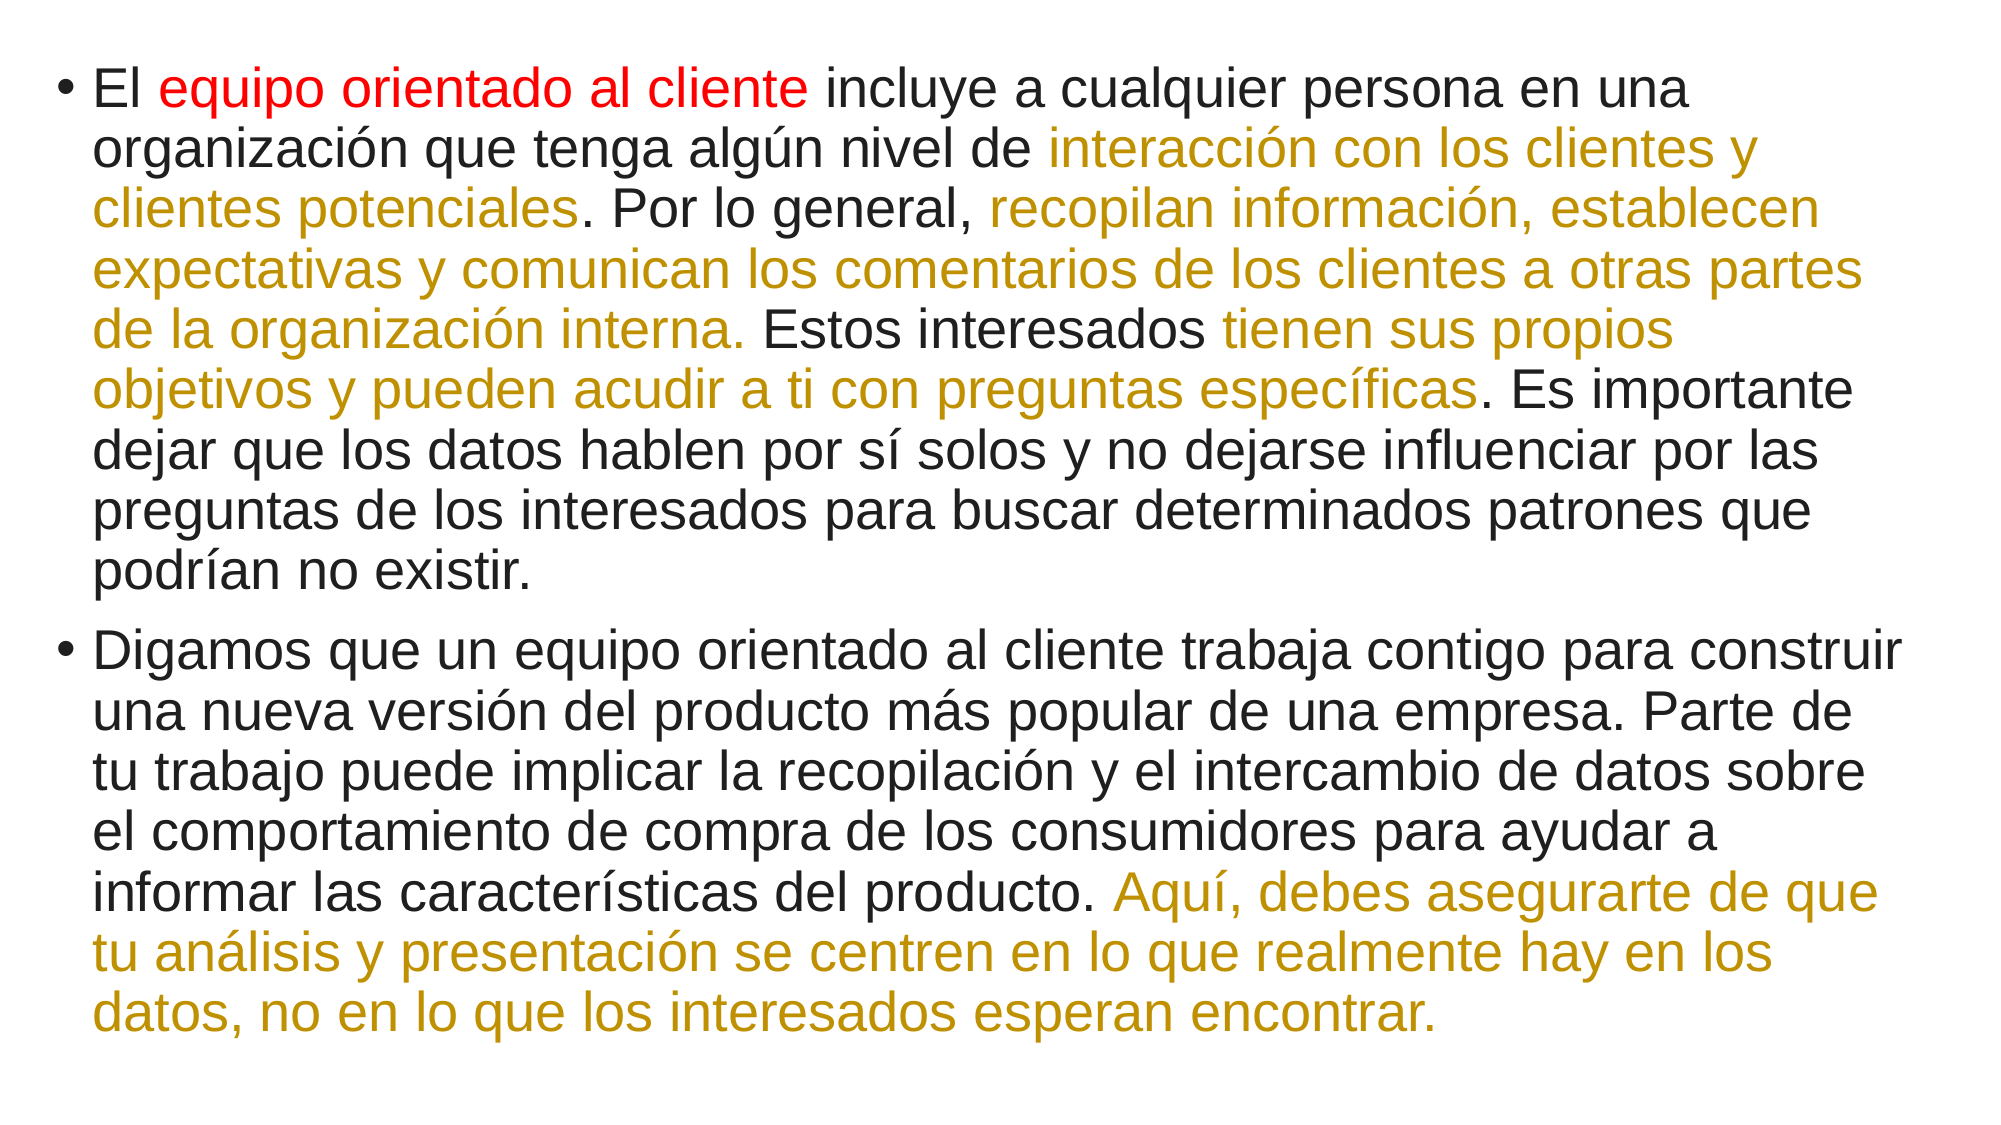

El equipo orientado al cliente incluye a cualquier persona en una organización que tenga algún nivel de interacción con los clientes y clientes potenciales. Por lo general, recopilan información, establecen expectativas y comunican los comentarios de los clientes a otras partes de la organización interna. Estos interesados tienen sus propios objetivos y pueden acudir a ti con preguntas específicas. Es importante dejar que los datos hablen por sí solos y no dejarse influenciar por las preguntas de los interesados para buscar determinados patrones que podrían no existir.
Digamos que un equipo orientado al cliente trabaja contigo para construir una nueva versión del producto más popular de una empresa. Parte de tu trabajo puede implicar la recopilación y el intercambio de datos sobre el comportamiento de compra de los consumidores para ayudar a informar las características del producto. Aquí, debes asegurarte de que tu análisis y presentación se centren en lo que realmente hay en los datos, no en lo que los interesados esperan encontrar.